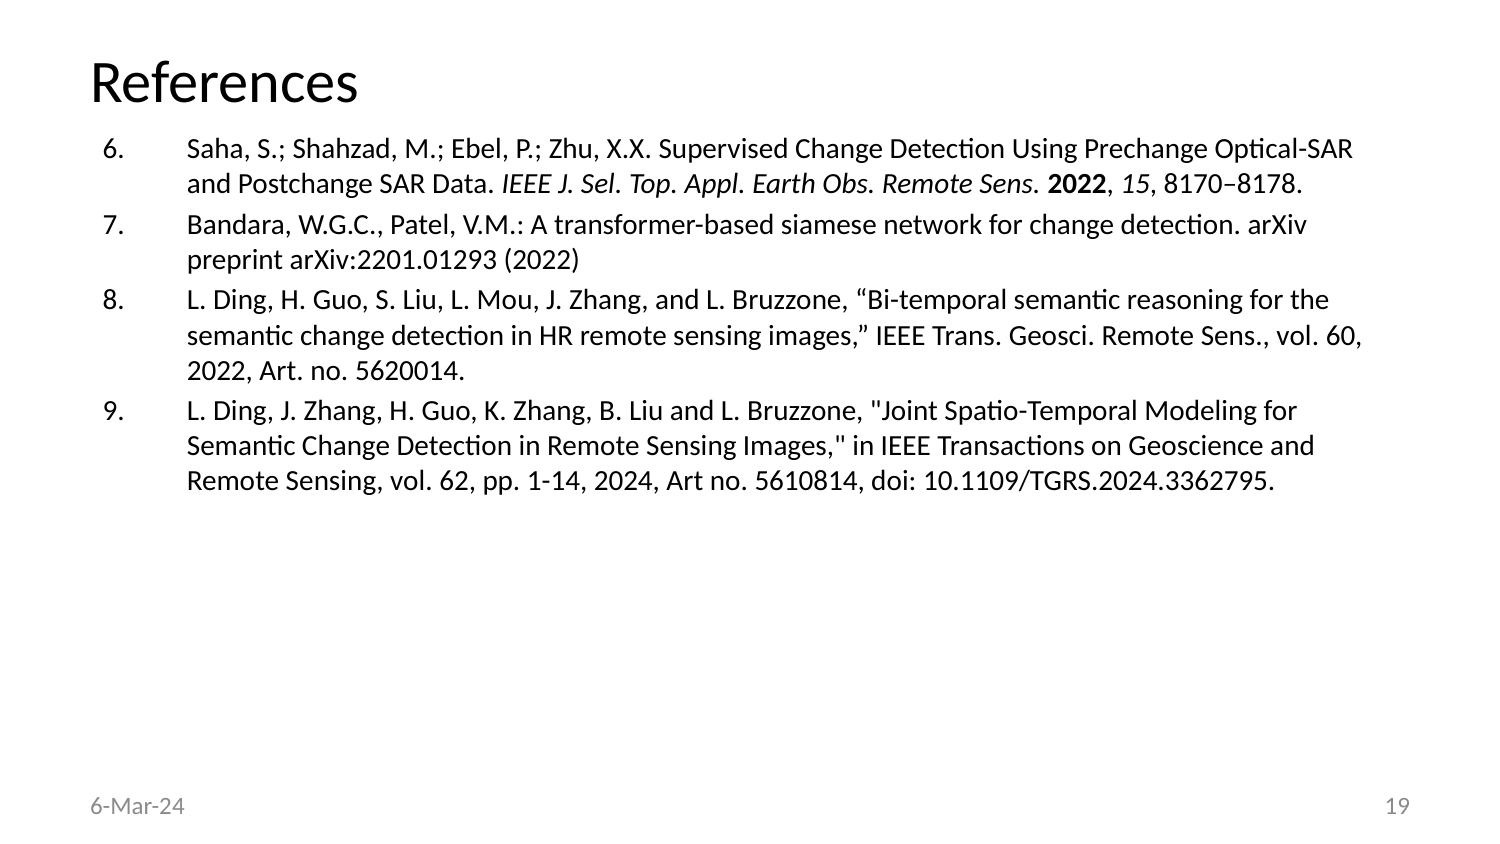

# References
Saha, S.; Shahzad, M.; Ebel, P.; Zhu, X.X. Supervised Change Detection Using Prechange Optical-SAR and Postchange SAR Data. IEEE J. Sel. Top. Appl. Earth Obs. Remote Sens. 2022, 15, 8170–8178.
Bandara, W.G.C., Patel, V.M.: A transformer-based siamese network for change detection. arXiv preprint arXiv:2201.01293 (2022)
L. Ding, H. Guo, S. Liu, L. Mou, J. Zhang, and L. Bruzzone, “Bi-temporal semantic reasoning for the semantic change detection in HR remote sensing images,” IEEE Trans. Geosci. Remote Sens., vol. 60, 2022, Art. no. 5620014.
L. Ding, J. Zhang, H. Guo, K. Zhang, B. Liu and L. Bruzzone, "Joint Spatio-Temporal Modeling for Semantic Change Detection in Remote Sensing Images," in IEEE Transactions on Geoscience and Remote Sensing, vol. 62, pp. 1-14, 2024, Art no. 5610814, doi: 10.1109/TGRS.2024.3362795.
6-Mar-24
19